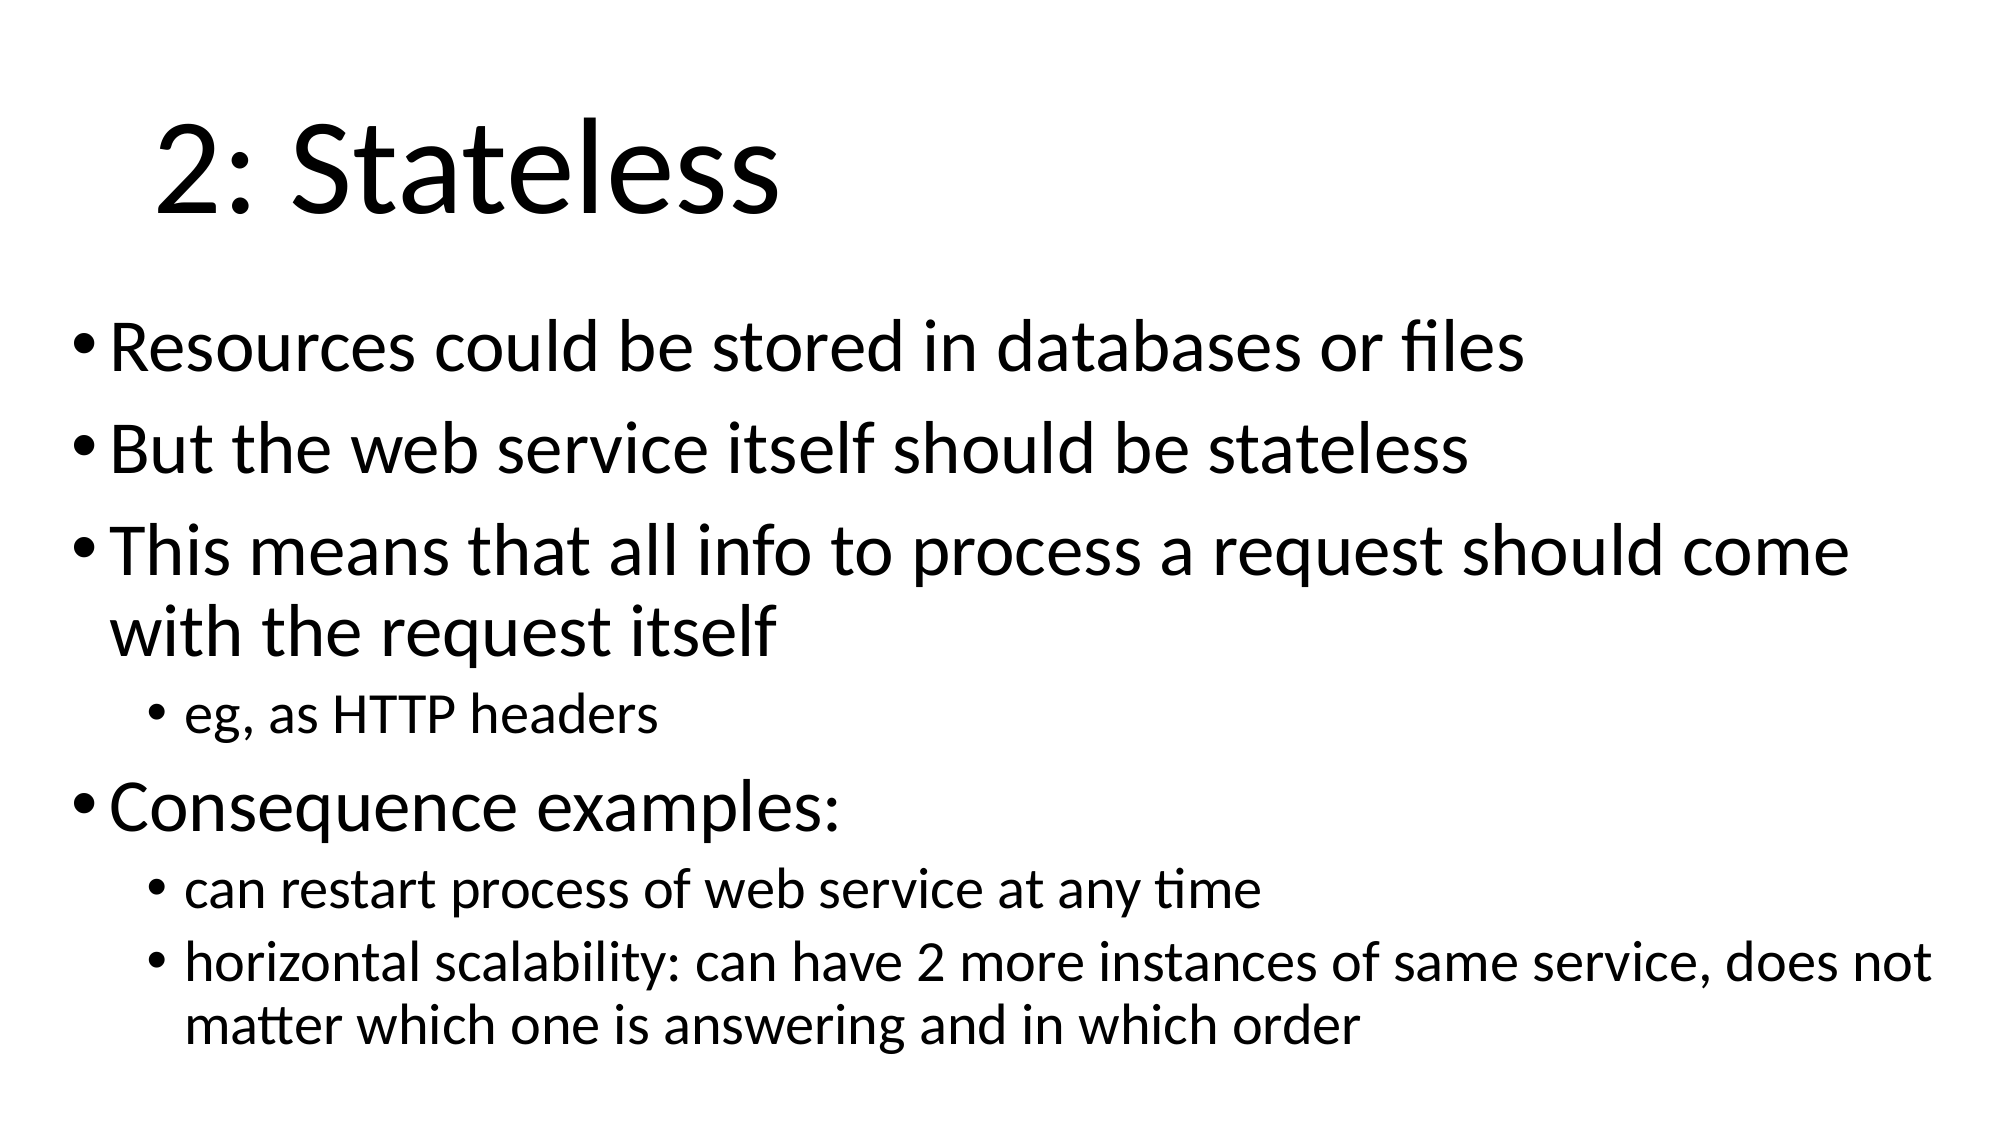

# 2: Stateless
Resources could be stored in databases or files
But the web service itself should be stateless
This means that all info to process a request should come with the request itself
eg, as HTTP headers
Consequence examples:
can restart process of web service at any time
horizontal scalability: can have 2 more instances of same service, does not matter which one is answering and in which order